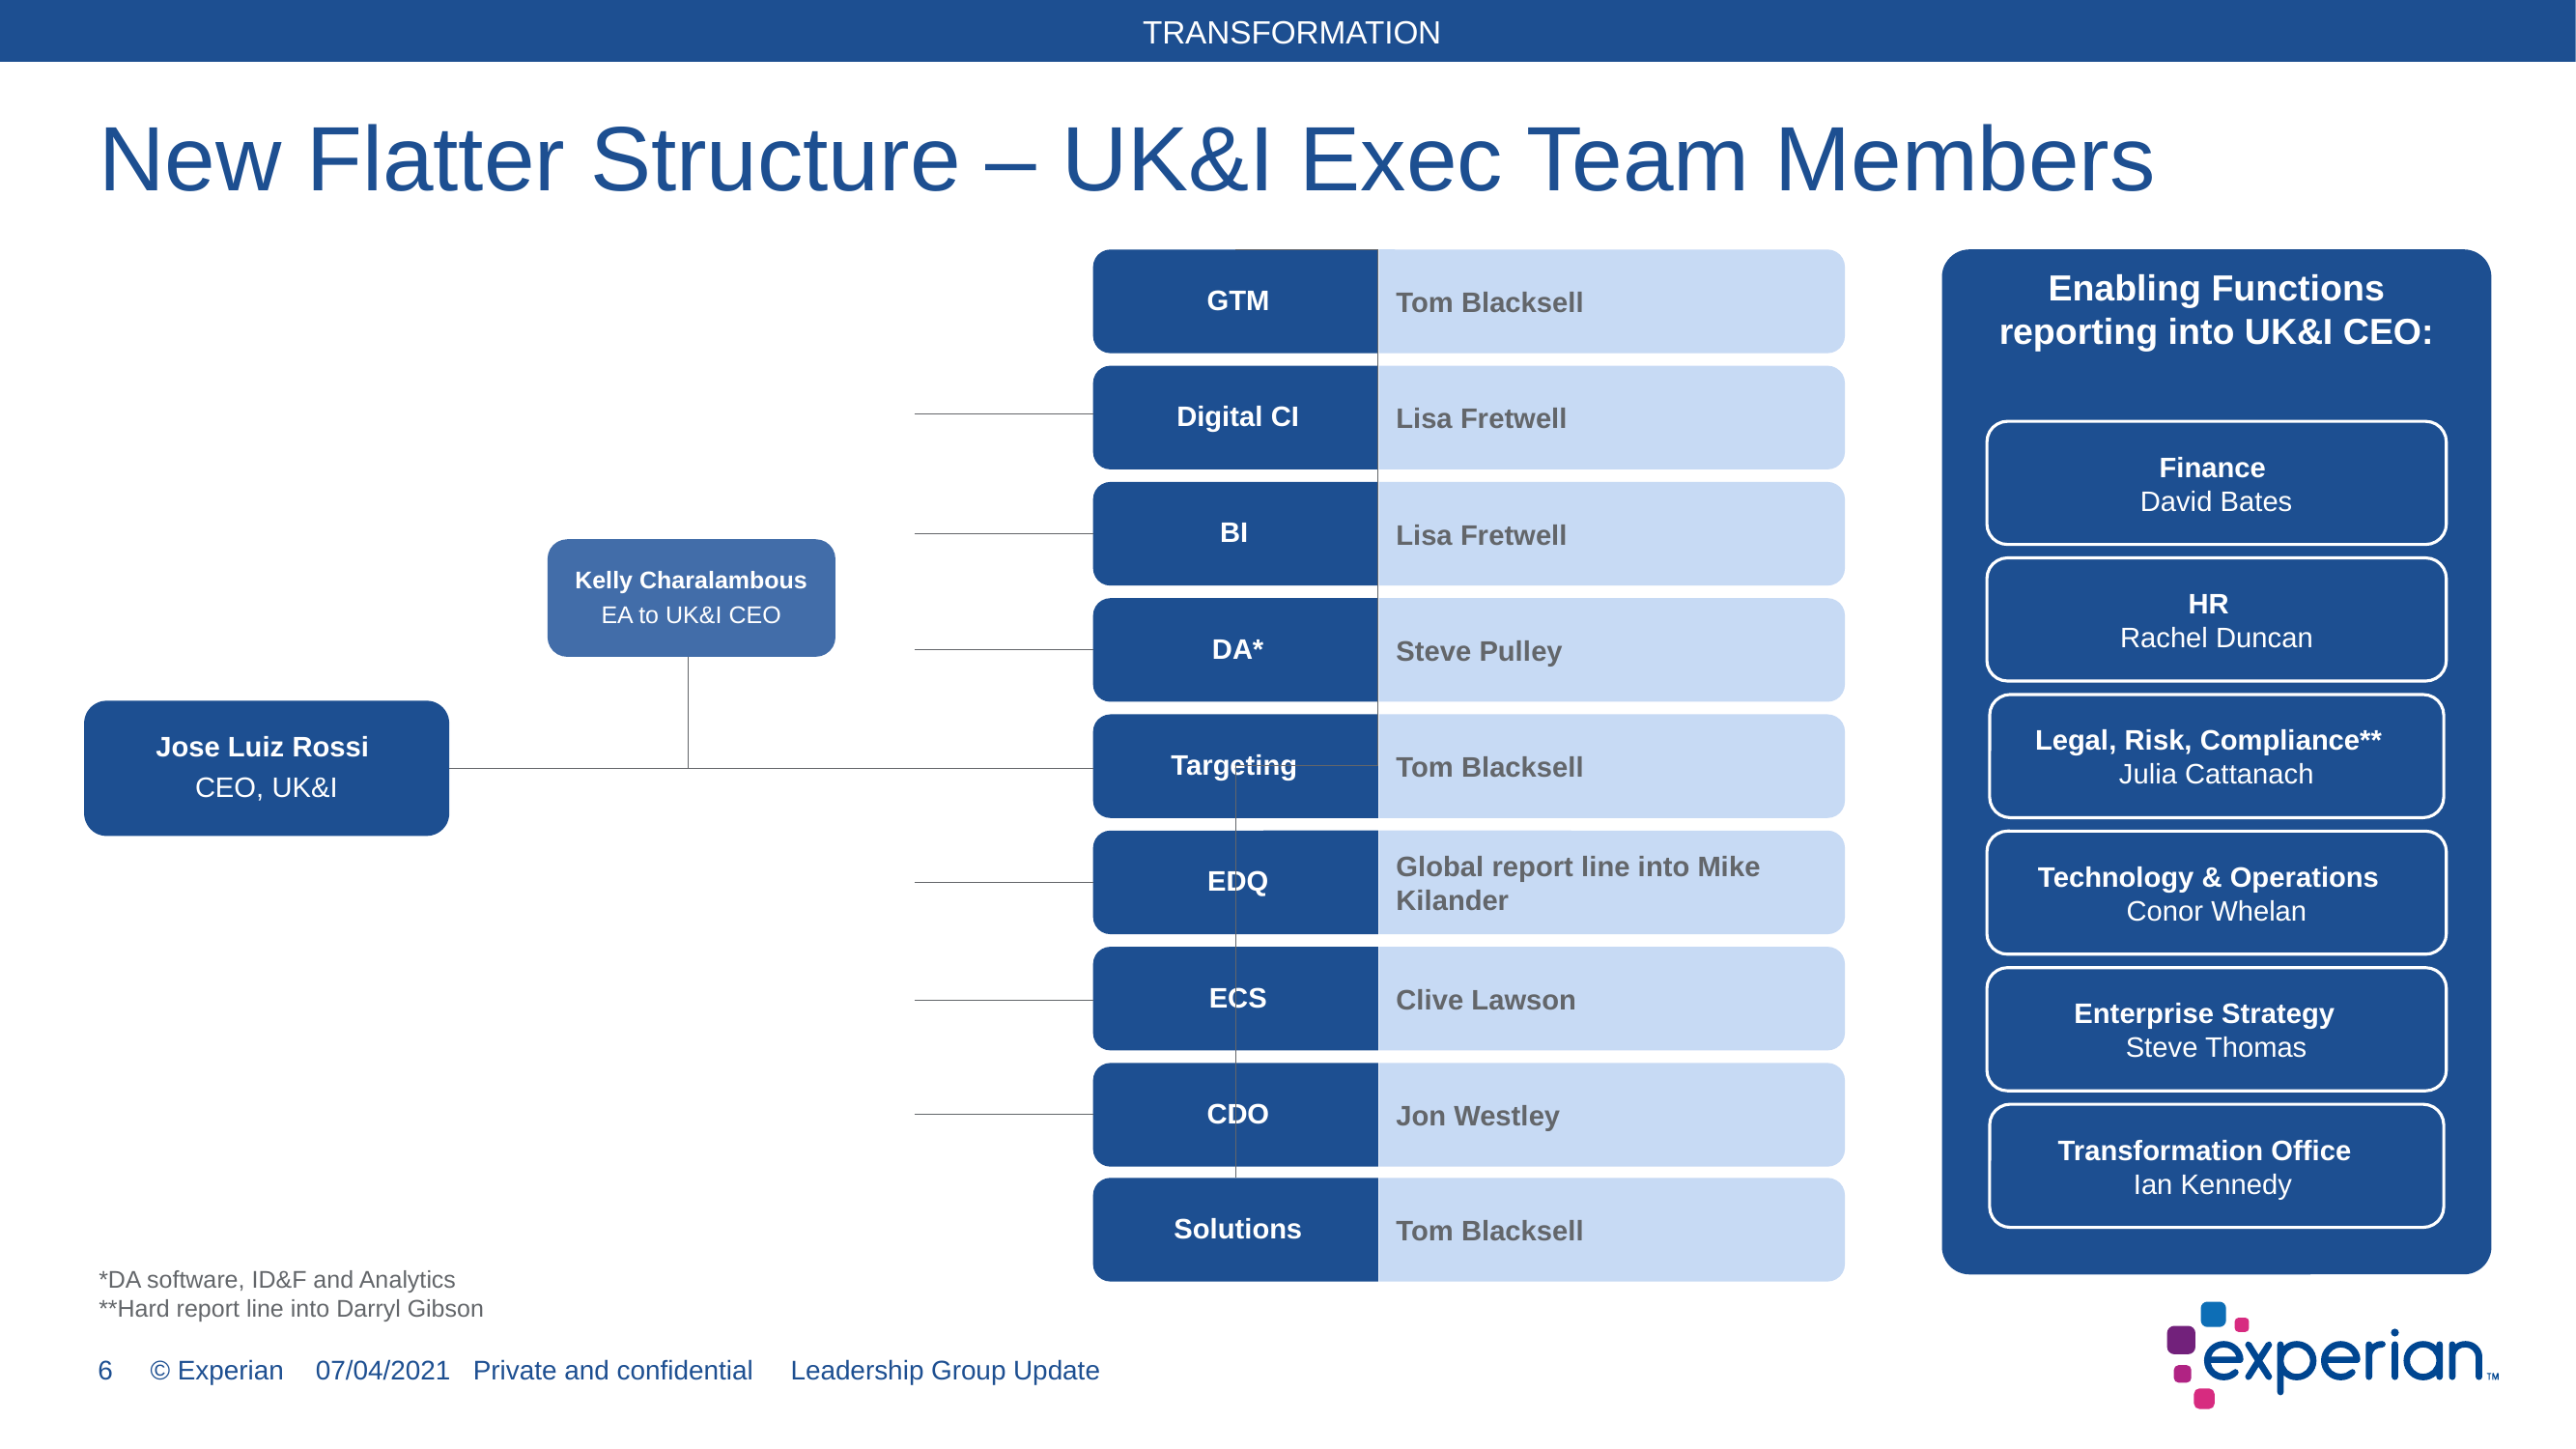

TRANSFORMATION
# New Flatter Structure – UK&I Exec Team Members
Enabling Functions reporting into UK&I CEO:
Finance
David Bates
HR
Rachel Duncan
Legal, Risk, Compliance**
Julia Cattanach
Technology & Operations
Conor Whelan
Enterprise Strategy
Steve Thomas
Transformation Office
Ian Kennedy
GTM
Digital CI
BI
DA*
Targeting
EDQ
ECS
CDO
Solutions
Tom Blacksell
Lisa Fretwell
Lisa Fretwell
Steve Pulley
Tom Blacksell
Global report line into Mike Kilander
Clive Lawson
Jon Westley
Tom Blacksell
Kelly Charalambous
EA to UK&I CEO
Jose Luiz Rossi
CEO, UK&I
*DA software, ID&F and Analytics
**Hard report line into Darryl Gibson
07/04/2021
Private and confidential     Leadership Group Update